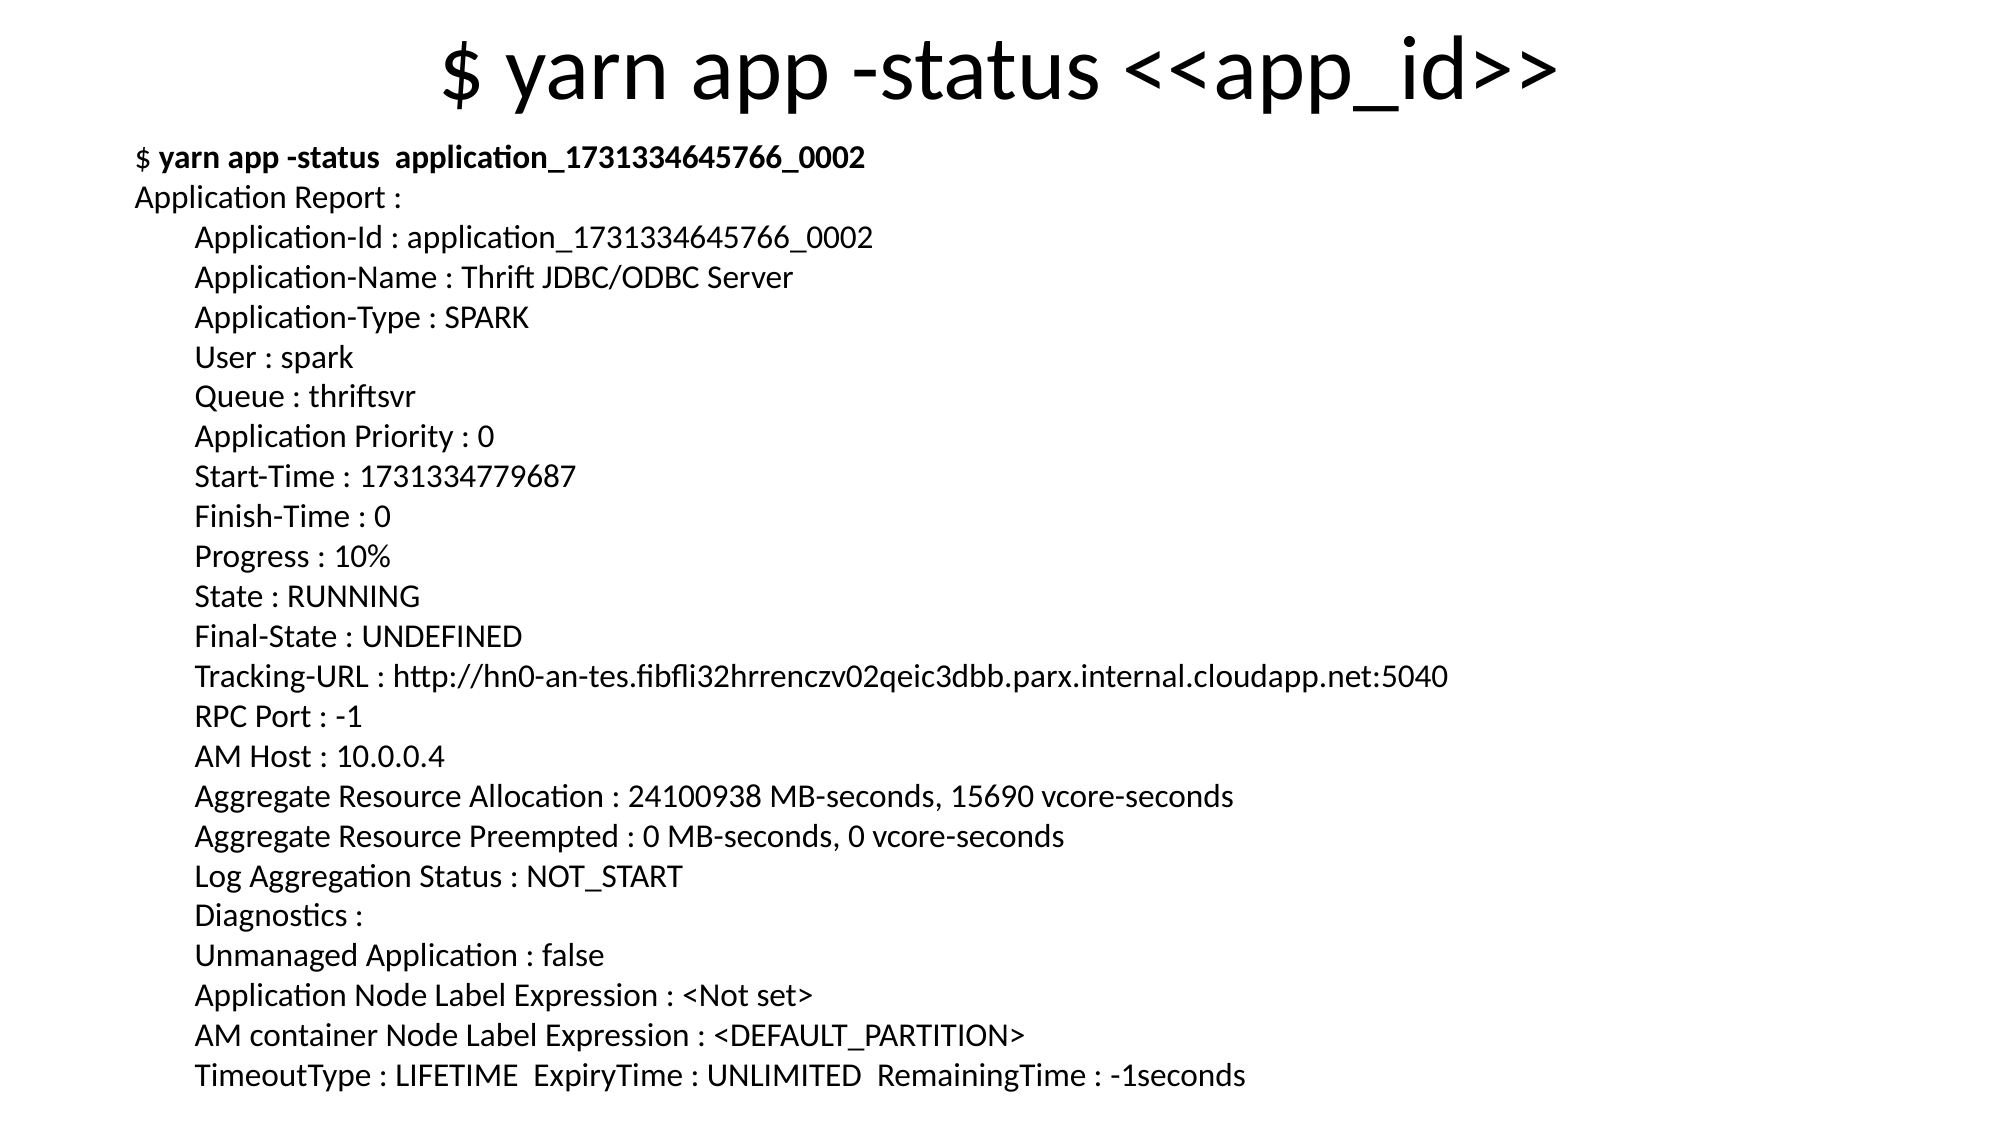

# $ yarn app -status <<app_id>>
$ yarn app -status  application_1731334645766_0002
Application Report :
        Application-Id : application_1731334645766_0002
        Application-Name : Thrift JDBC/ODBC Server
        Application-Type : SPARK
        User : spark
        Queue : thriftsvr
        Application Priority : 0
        Start-Time : 1731334779687
        Finish-Time : 0
        Progress : 10%
        State : RUNNING
        Final-State : UNDEFINED
        Tracking-URL : http://hn0-an-tes.fibfli32hrrenczv02qeic3dbb.parx.internal.cloudapp.net:5040
        RPC Port : -1
        AM Host : 10.0.0.4
        Aggregate Resource Allocation : 24100938 MB-seconds, 15690 vcore-seconds
        Aggregate Resource Preempted : 0 MB-seconds, 0 vcore-seconds
        Log Aggregation Status : NOT_START
        Diagnostics :
        Unmanaged Application : false
        Application Node Label Expression : <Not set>
        AM container Node Label Expression : <DEFAULT_PARTITION>
        TimeoutType : LIFETIME  ExpiryTime : UNLIMITED  RemainingTime : -1seconds